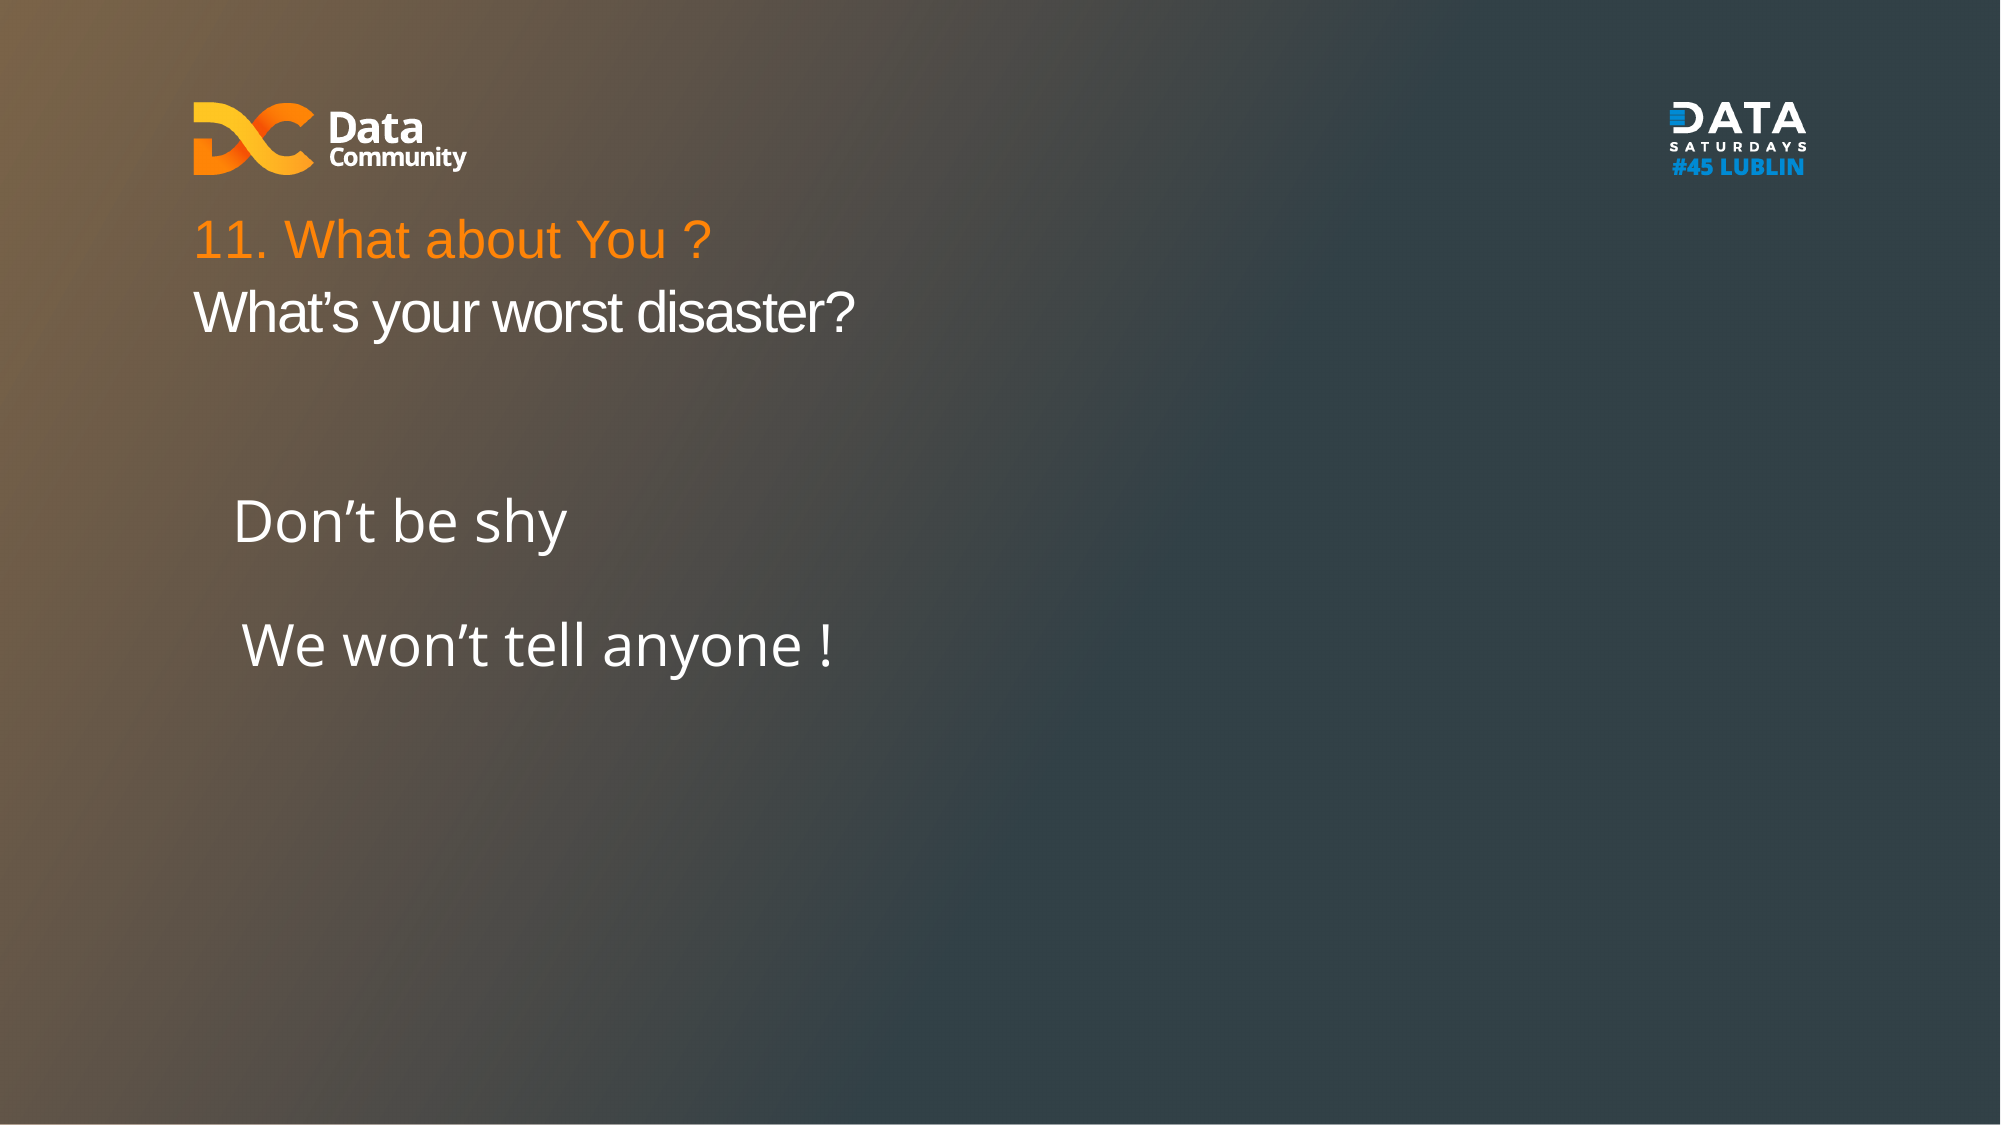

11. What about You ?
What’s your worst disaster?
Don’t be shy
We won’t tell anyone !